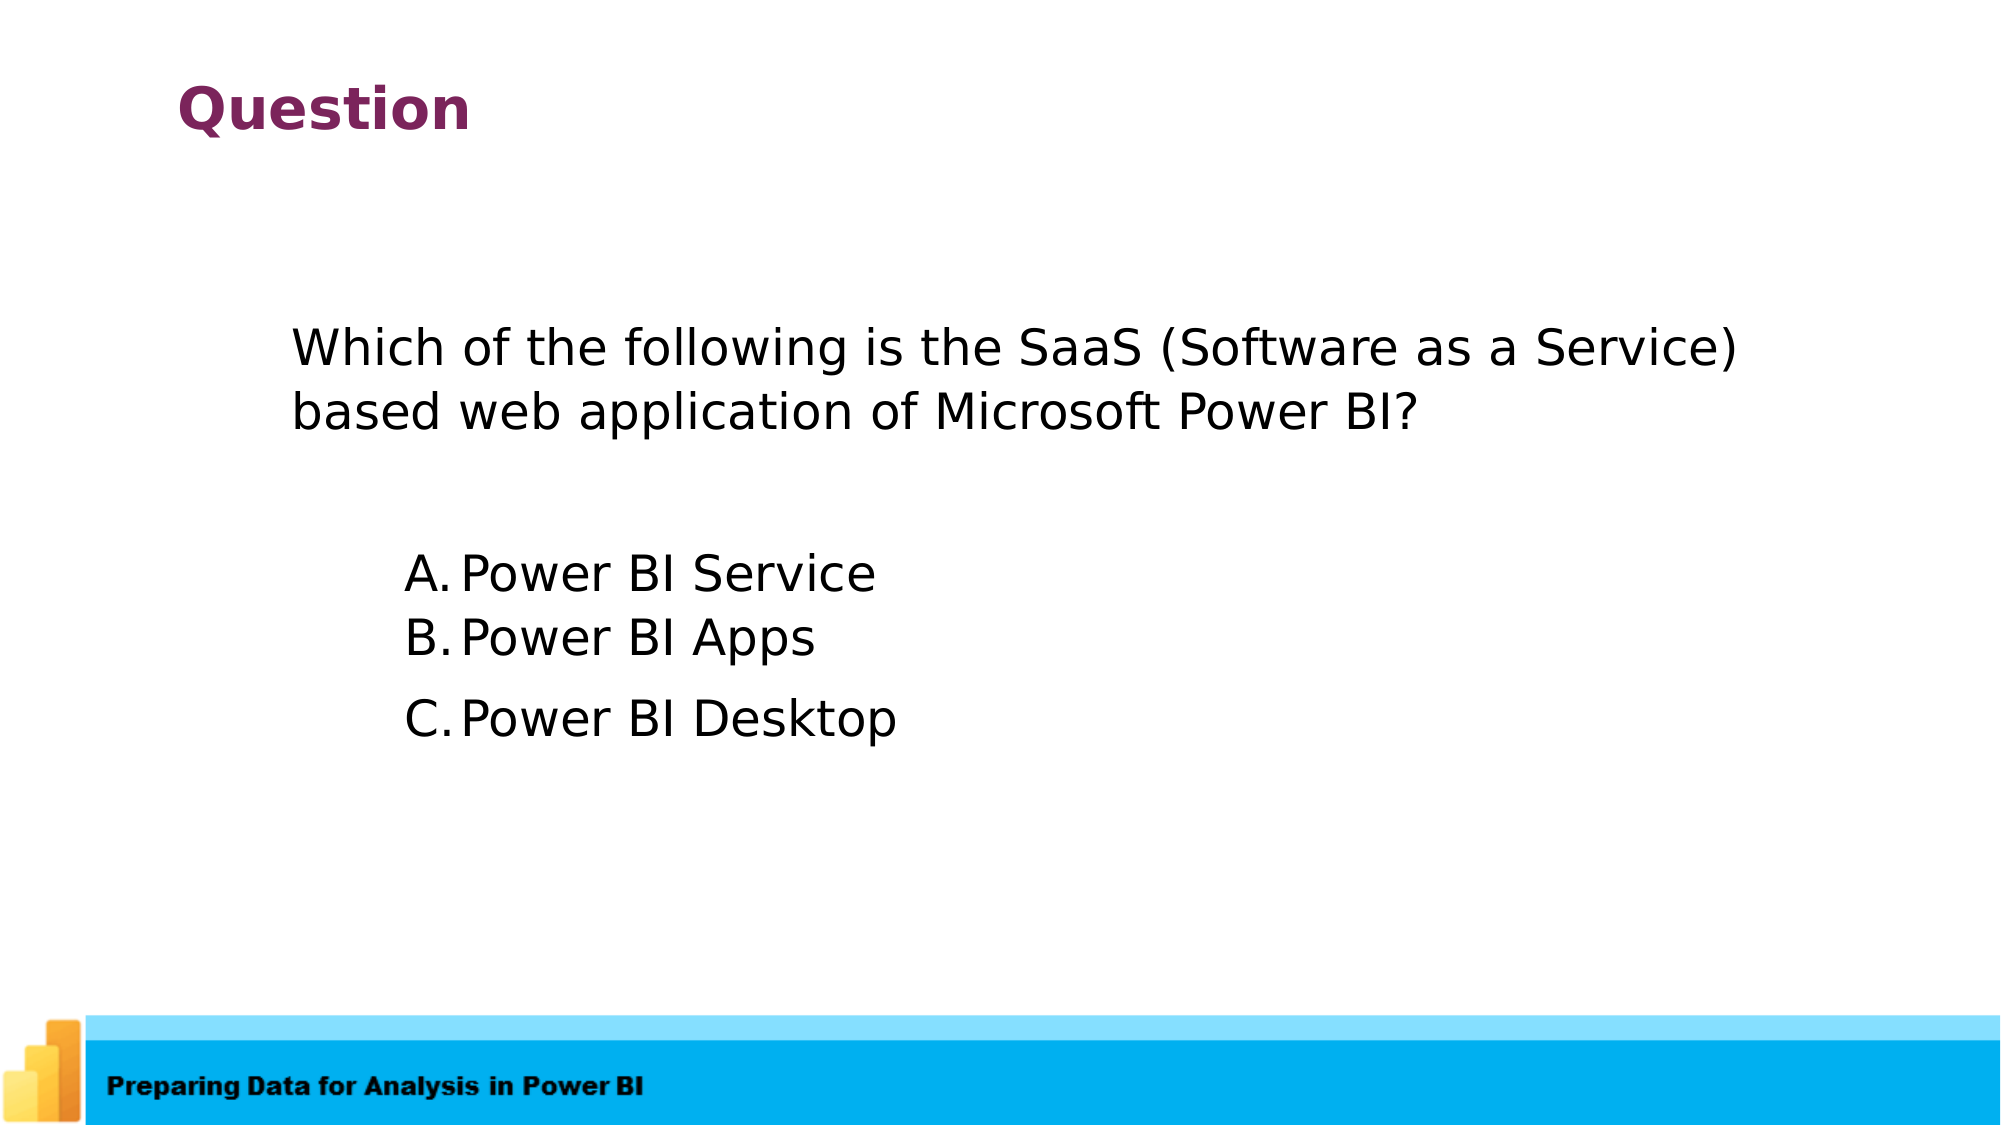

Question
Which of the following is the SaaS (Software as a Service) based web application of Microsoft Power BI?

Power BI Service
Power BI Apps
Power BI Desktop